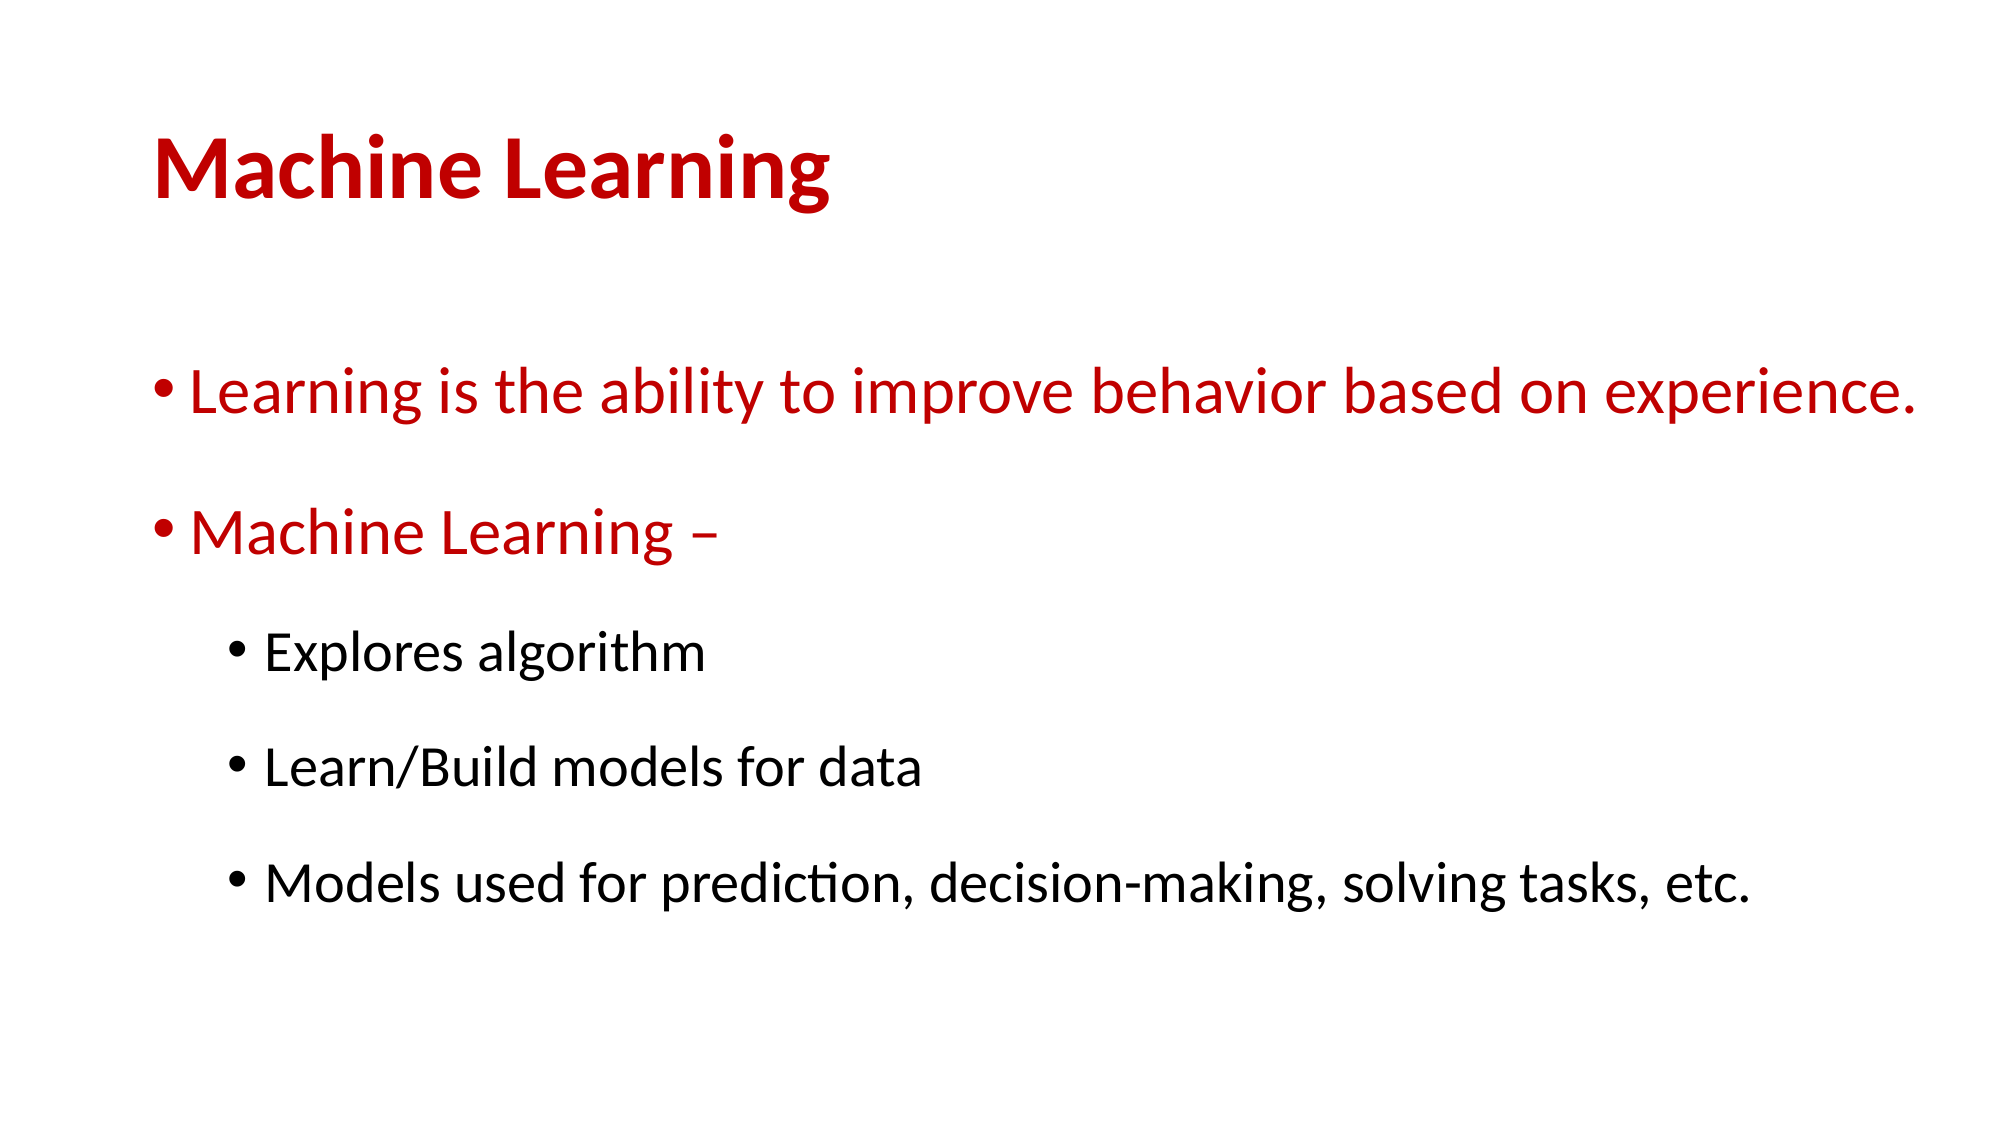

# Machine Learning
Learning is the ability to improve behavior based on experience.
Machine Learning –
Explores algorithm
Learn/Build models for data
Models used for prediction, decision-making, solving tasks, etc.